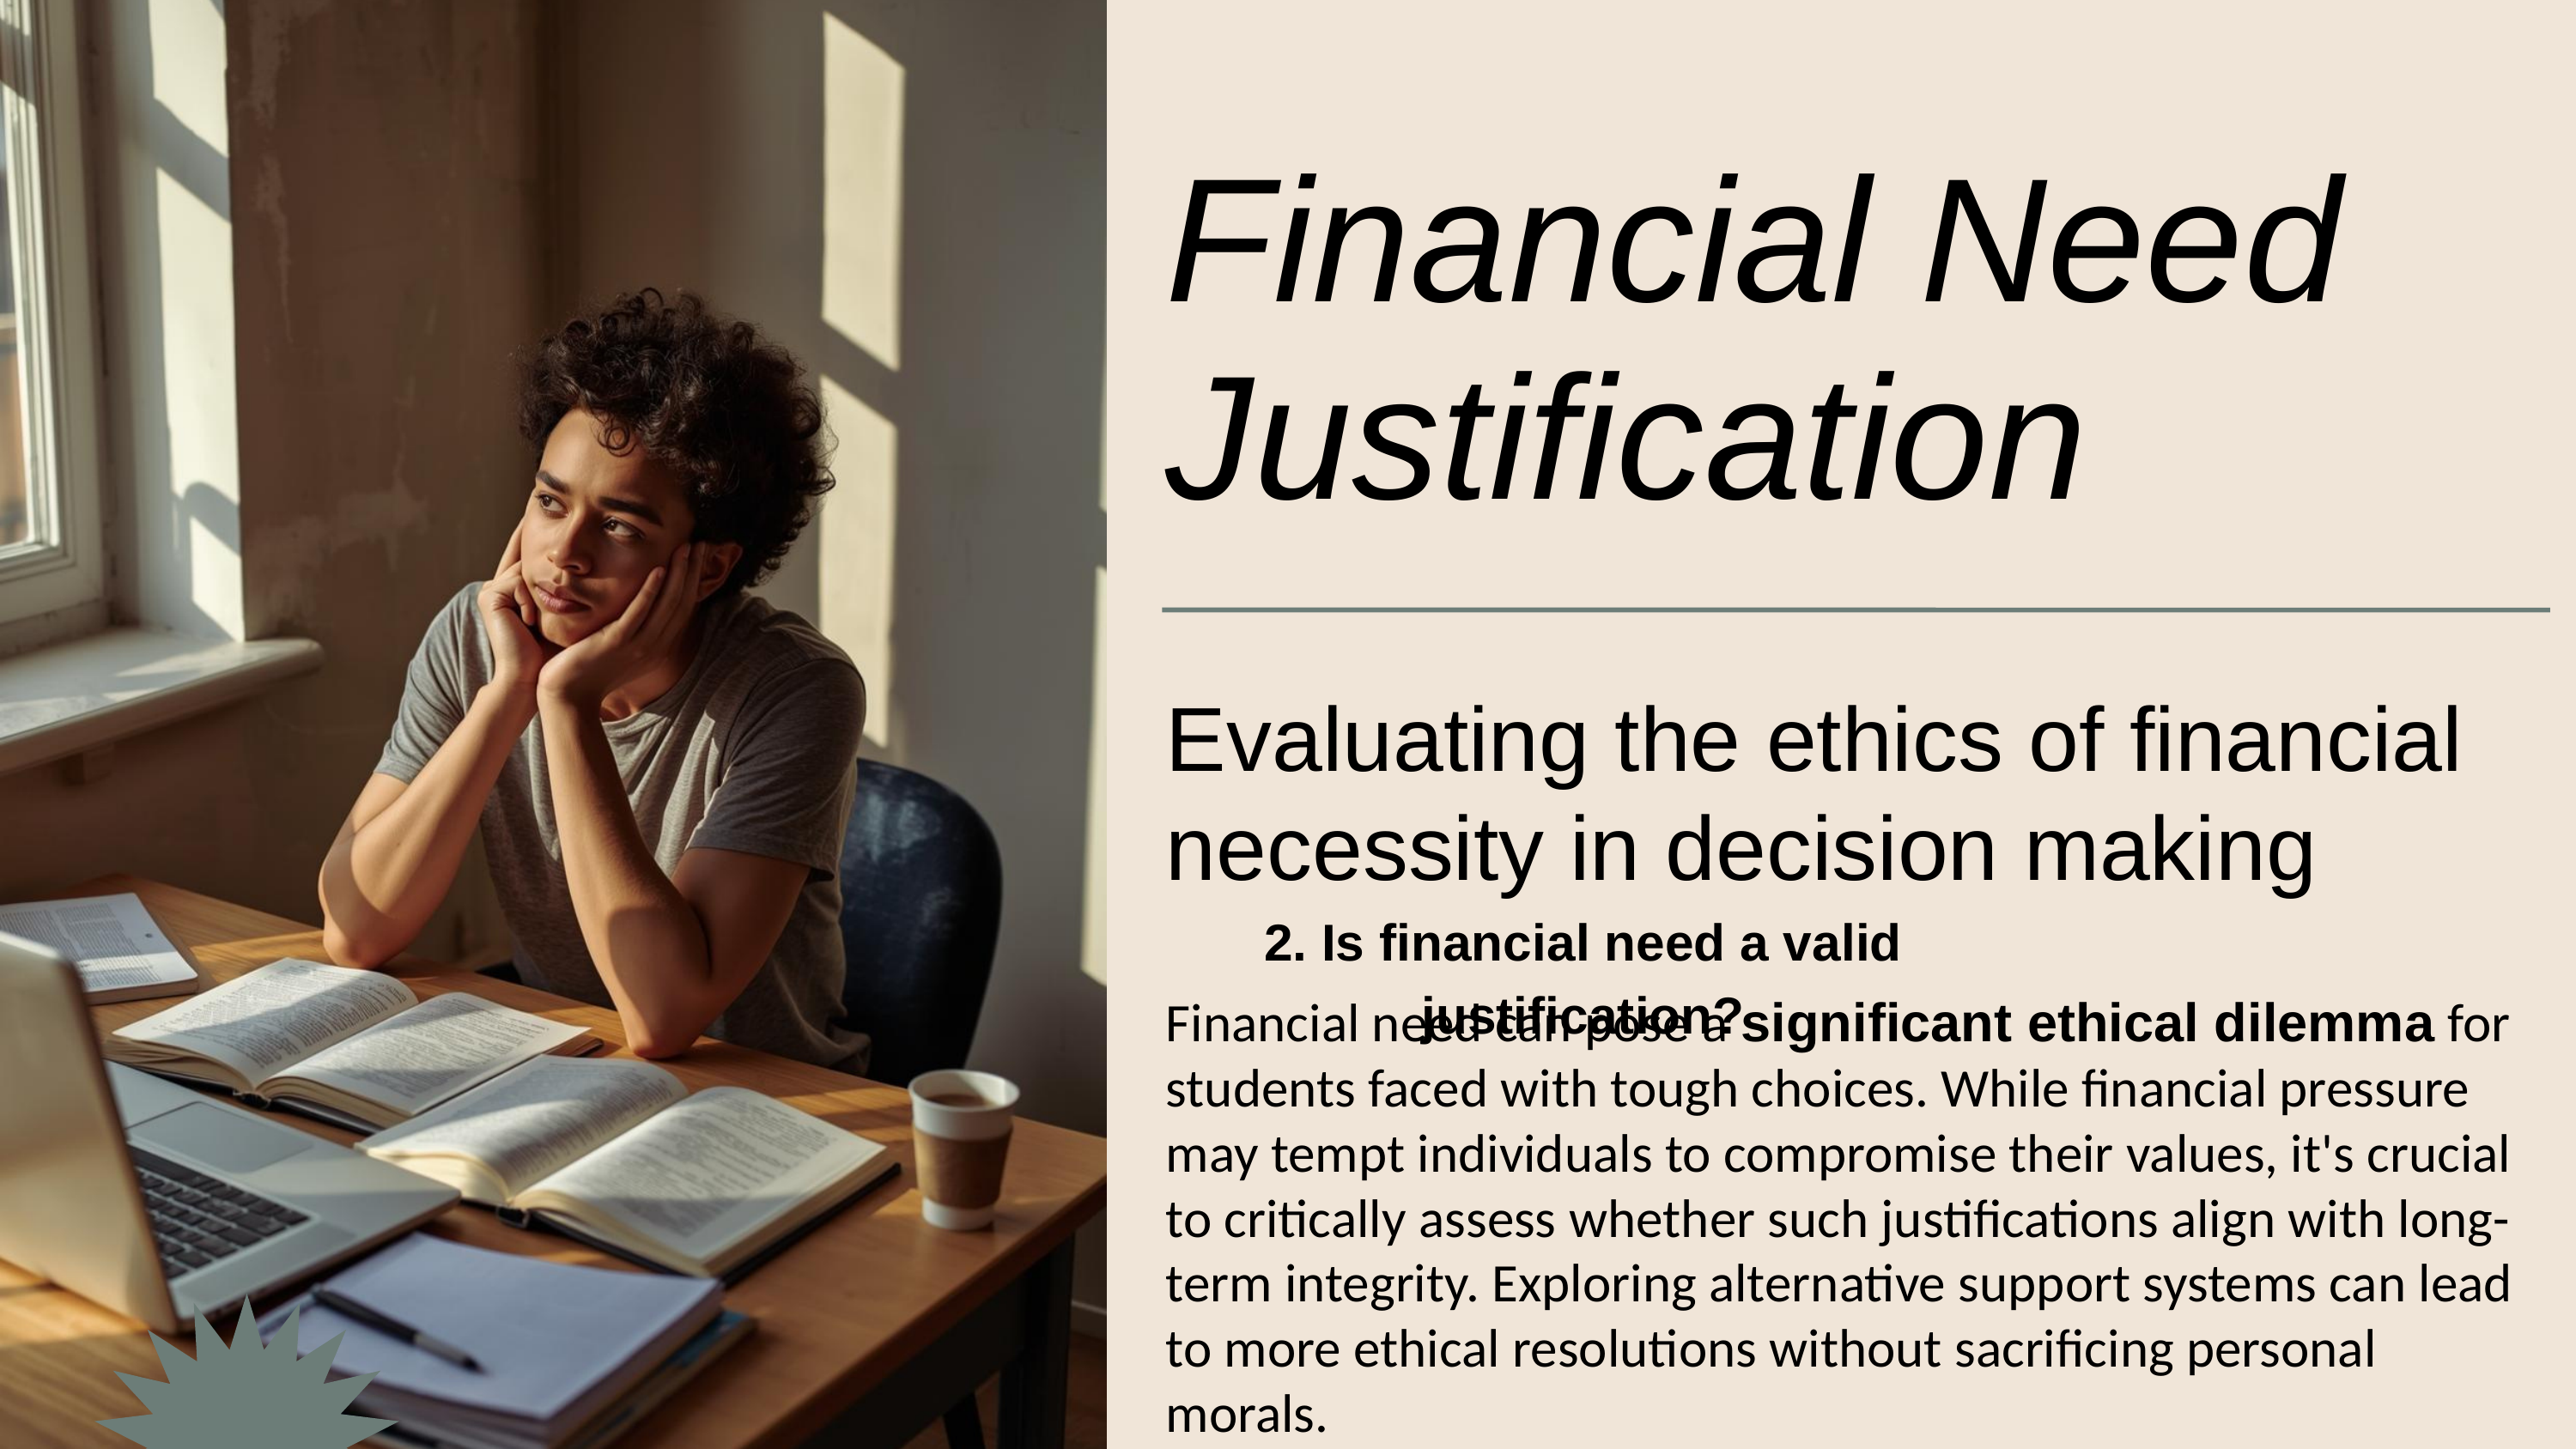

Financial Need Justification

Evaluating the ethics of financial necessity in decision making
Financial need can pose a significant ethical dilemma for students faced with tough choices. While financial pressure may tempt individuals to compromise their values, it's crucial to critically assess whether such justifications align with long-term integrity. Exploring alternative support systems can lead to more ethical resolutions without sacrificing personal morals.
2. Is financial need a valid justification?